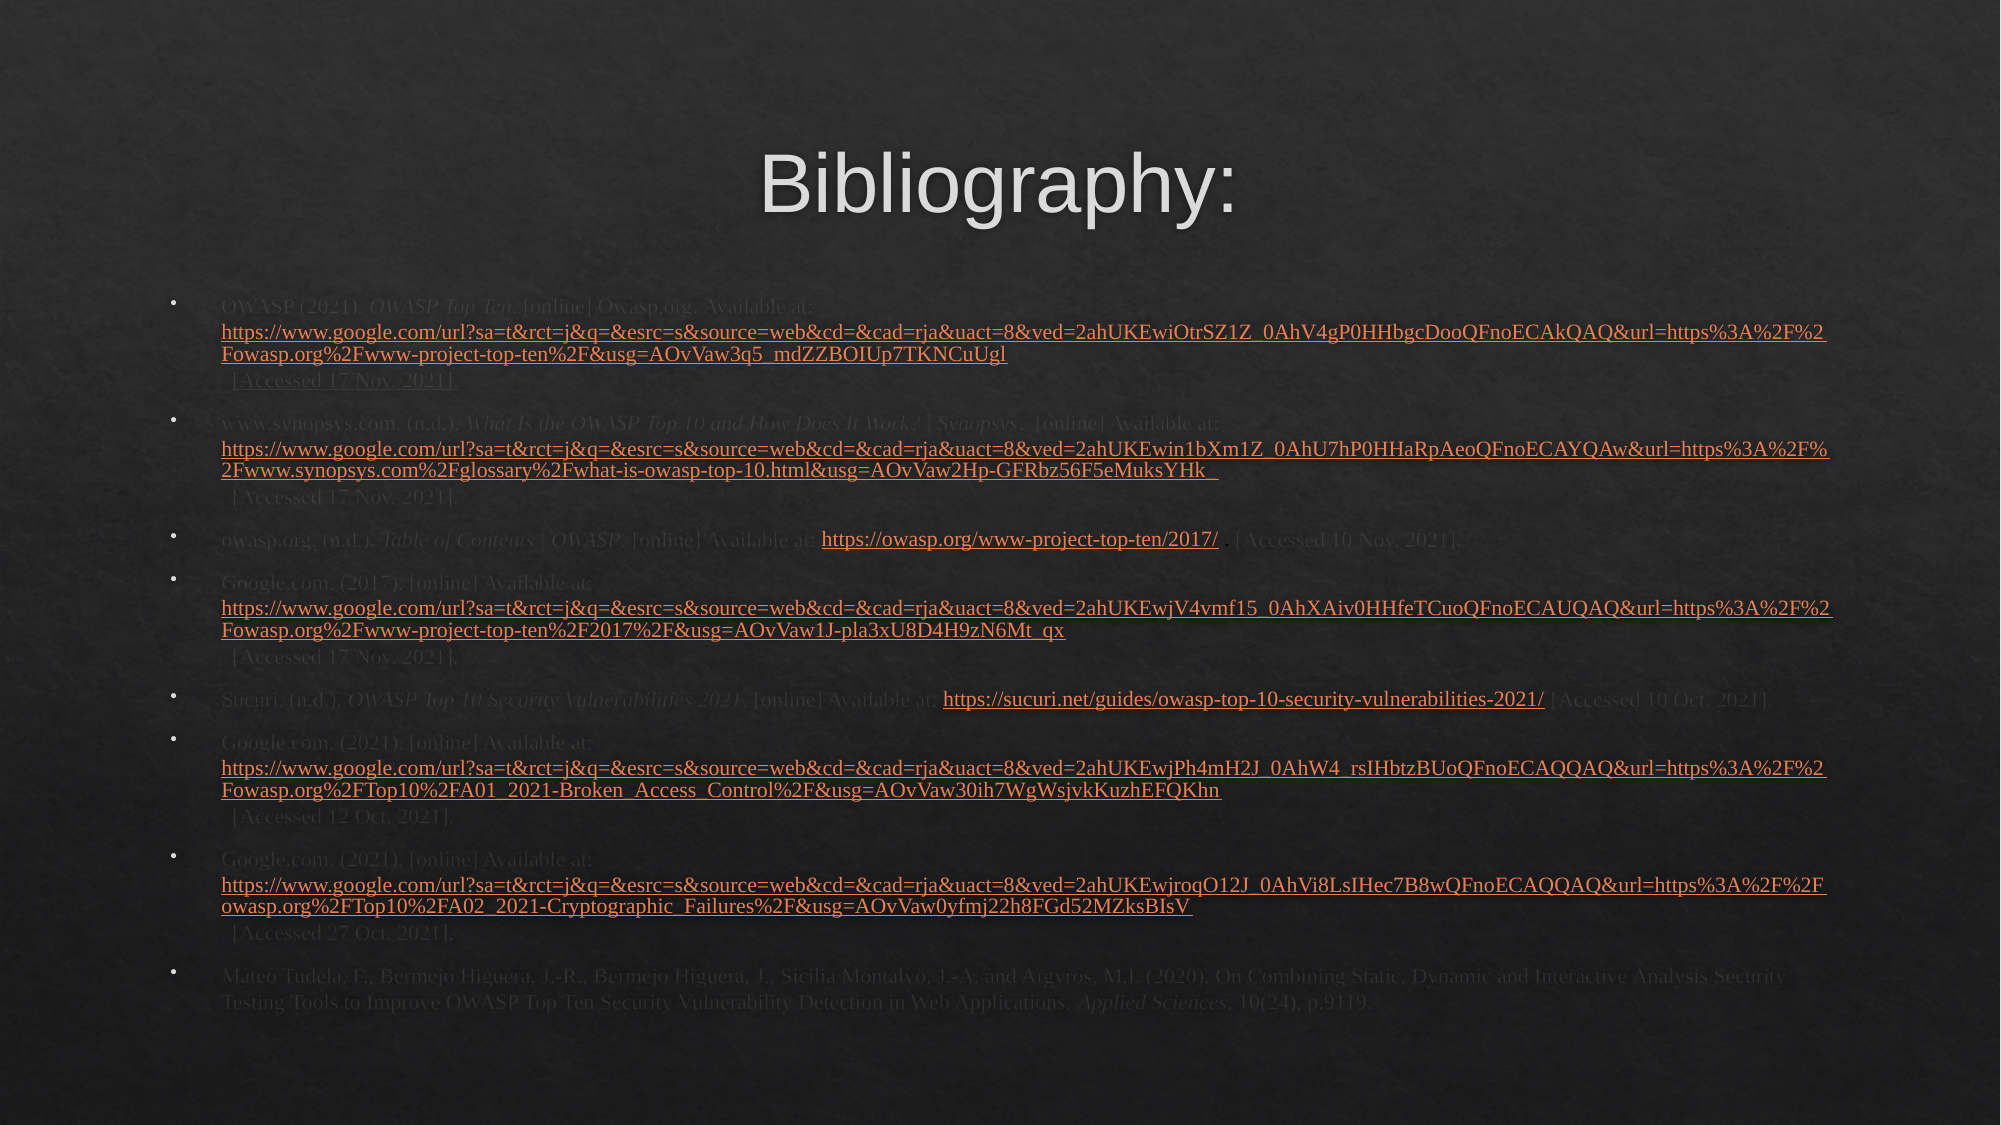

# Bibliography:
‌OWASP (2021). OWASP Top Ten. [online] Owasp.org. Available at: https://www.google.com/url?sa=t&rct=j&q=&esrc=s&source=web&cd=&cad=rja&uact=8&ved=2ahUKEwiOtrSZ1Z_0AhV4gP0HHbgcDooQFnoECAkQAQ&url=https%3A%2F%2Fowasp.org%2Fwww-project-top-ten%2F&usg=AOvVaw3q5_mdZZBOIUp7TKNCuUgl  [Accessed 17 Nov. 2021].
www.synopsys.com. (n.d.). What Is the OWASP Top 10 and How Does It Work? | Synopsys.  [online] Available at: https://www.google.com/url?sa=t&rct=j&q=&esrc=s&source=web&cd=&cad=rja&uact=8&ved=2ahUKEwin1bXm1Z_0AhU7hP0HHaRpAeoQFnoECAYQAw&url=https%3A%2F%2Fwww.synopsys.com%2Fglossary%2Fwhat-is-owasp-top-10.html&usg=AOvVaw2Hp-GFRbz56F5eMuksYHk_  [Accessed 17 Nov. 2021].
‌owasp.org. (n.d.). Table of Contents | OWASP. [online] Available at: https://owasp.org/www-project-top-ten/2017/ . [Accessed 10 Nov. 2021].
Google.com. (2017). [online] Available at: https://www.google.com/url?sa=t&rct=j&q=&esrc=s&source=web&cd=&cad=rja&uact=8&ved=2ahUKEwjV4vmf15_0AhXAiv0HHfeTCuoQFnoECAUQAQ&url=https%3A%2F%2Fowasp.org%2Fwww-project-top-ten%2F2017%2F&usg=AOvVaw1J-pla3xU8D4H9zN6Mt_qx  [Accessed 17 Nov. 2021].
Sucuri. (n.d.). OWASP Top 10 Security Vulnerabilities 2021. [online] Available at: https://sucuri.net/guides/owasp-top-10-security-vulnerabilities-2021/ [Accessed 10 Oct. 2021].
‌Google.com. (2021). [online] Available at: https://www.google.com/url?sa=t&rct=j&q=&esrc=s&source=web&cd=&cad=rja&uact=8&ved=2ahUKEwjPh4mH2J_0AhW4_rsIHbtzBUoQFnoECAQQAQ&url=https%3A%2F%2Fowasp.org%2FTop10%2FA01_2021-Broken_Access_Control%2F&usg=AOvVaw30ih7WgWsjvkKuzhEFQKhn  [Accessed 12 Oct. 2021].
Google.com. (2021). [online] Available at: https://www.google.com/url?sa=t&rct=j&q=&esrc=s&source=web&cd=&cad=rja&uact=8&ved=2ahUKEwjroqO12J_0AhVi8LsIHec7B8wQFnoECAQQAQ&url=https%3A%2F%2Fowasp.org%2FTop10%2FA02_2021-Cryptographic_Failures%2F&usg=AOvVaw0yfmj22h8FGd52MZksBIsV  [Accessed 27 Oct. 2021].
Mateo Tudela, F., Bermejo Higuera, J.-R., Bermejo Higuera, J., Sicilia Montalvo, J.-A. and Argyros, M.I. (2020). On Combining Static, Dynamic and Interactive Analysis Security Testing Tools to Improve OWASP Top Ten Security Vulnerability Detection in Web Applications. Applied Sciences, 10(24), p.9119.